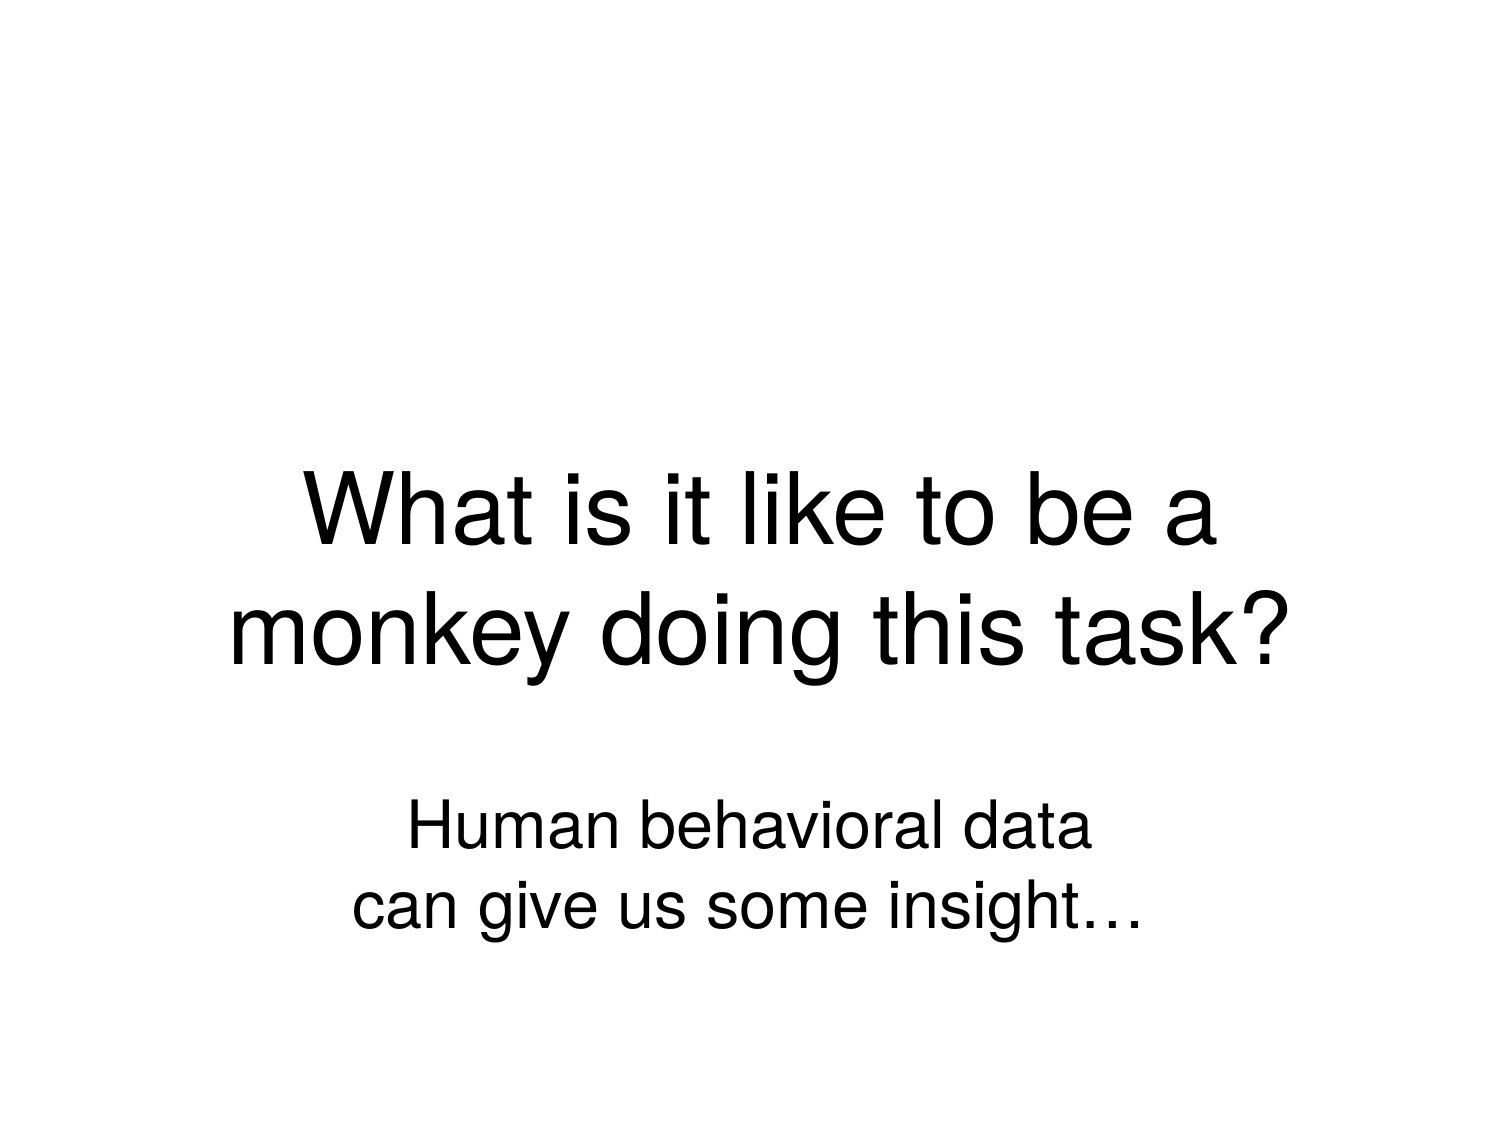

What is it like to be a
monkey doing this task?

Human behavioral data
can give us some insight…